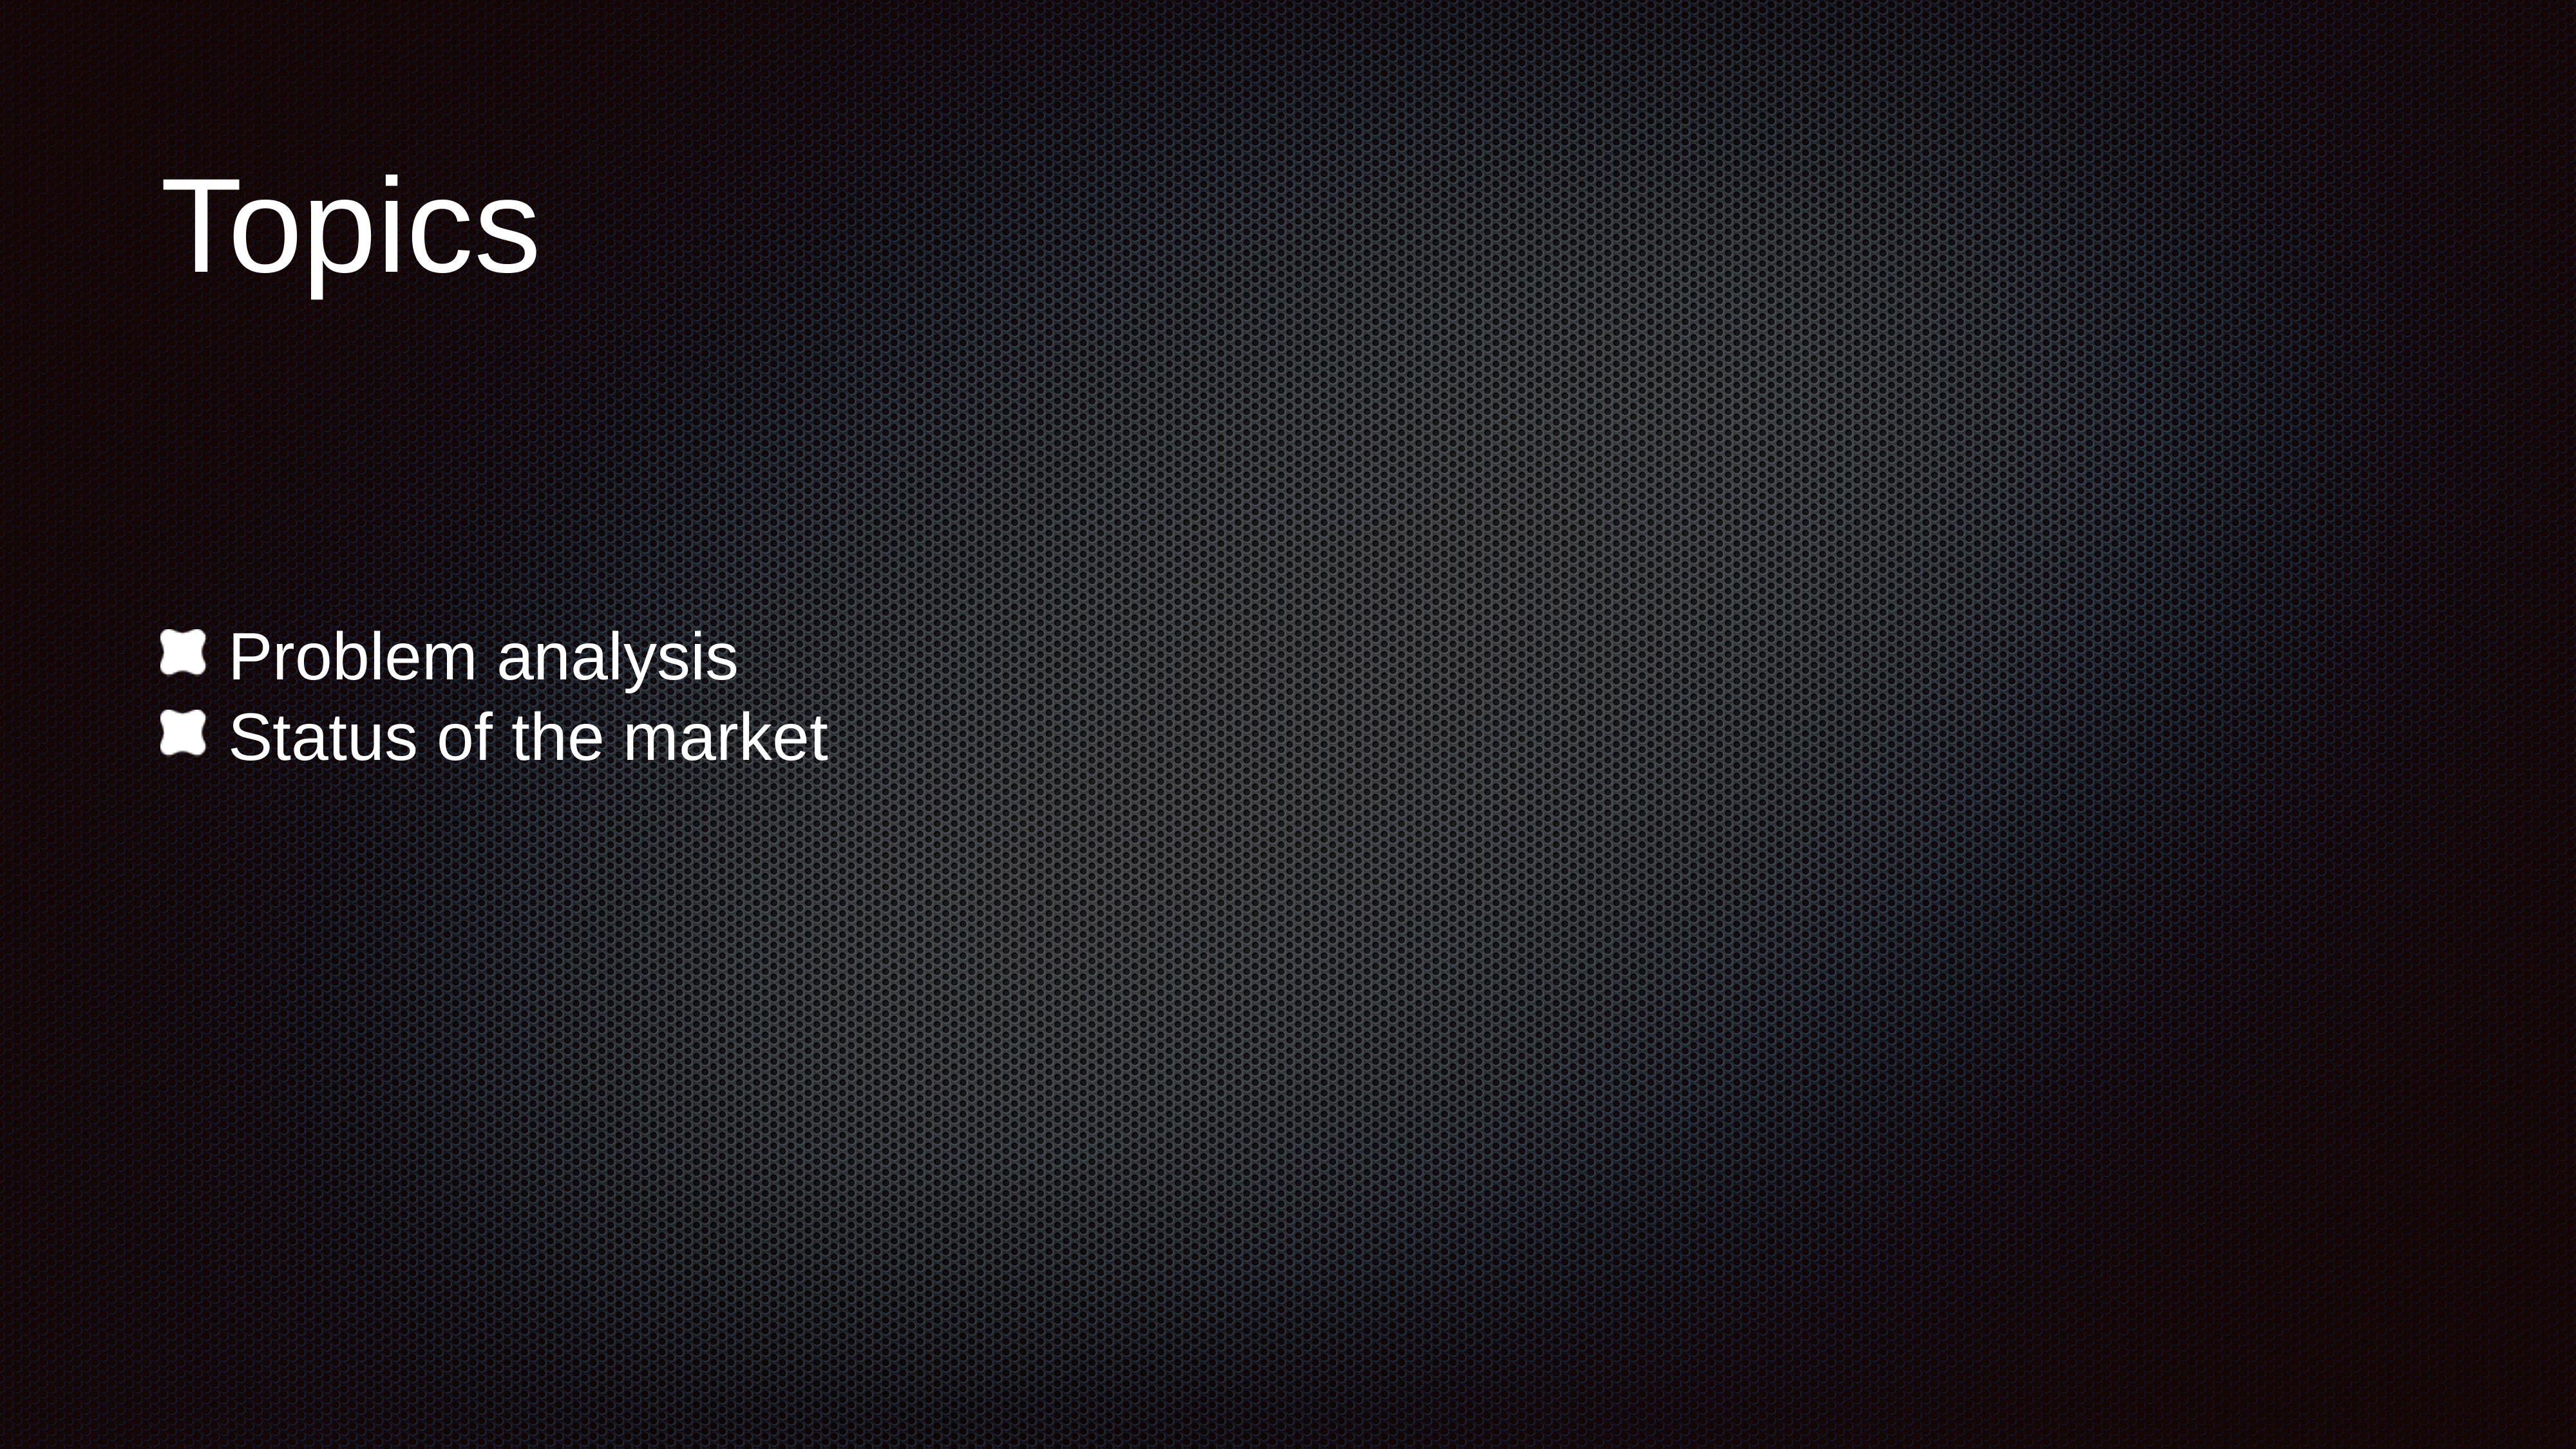

Topics
Problem analysis
Status of the market